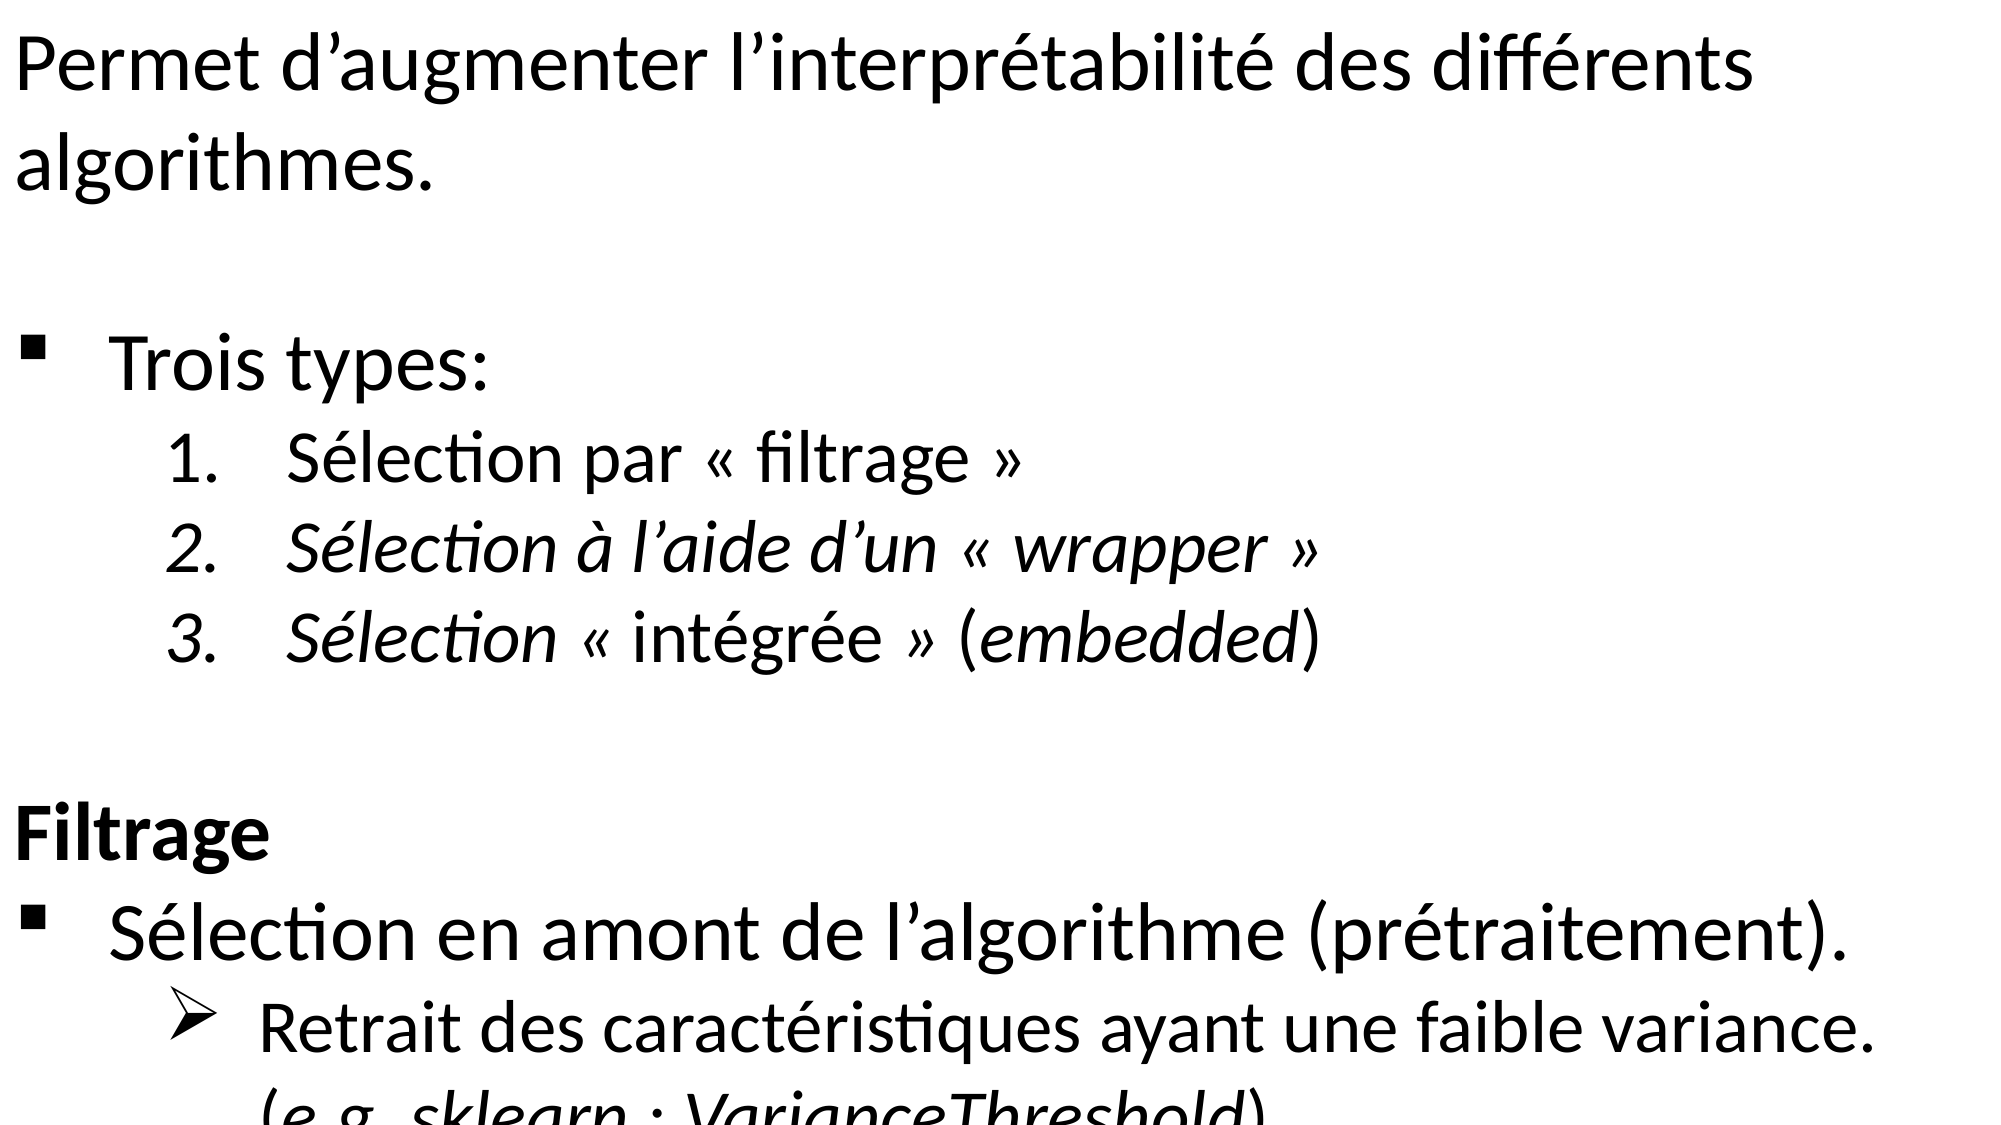

SÉLECTION DE CARACTÉRISTIQES
Permet d’augmenter l’interprétabilité des différents algorithmes.

Trois types:
Sélection par « filtrage »
Sélection à l’aide d’un « wrapper »
Sélection « intégrée » (embedded)

Filtrage
Sélection en amont de l’algorithme (prétraitement).
Retrait des caractéristiques ayant une faible variance.
(e.g. sklearn : VarianceThreshold)

Wrapper
Sélection en fonction des modèles entraînés.
Sélection des caractéristiques les plus importantes.
(e.g. sklearn : SelectFromModel)

Intégrée
Sélection durant l’entraînement du modèle.
Sélection des caractéristiques les plus importantes.
(e.g. sklearn : LogisticRegression(penalty=‘l1’))